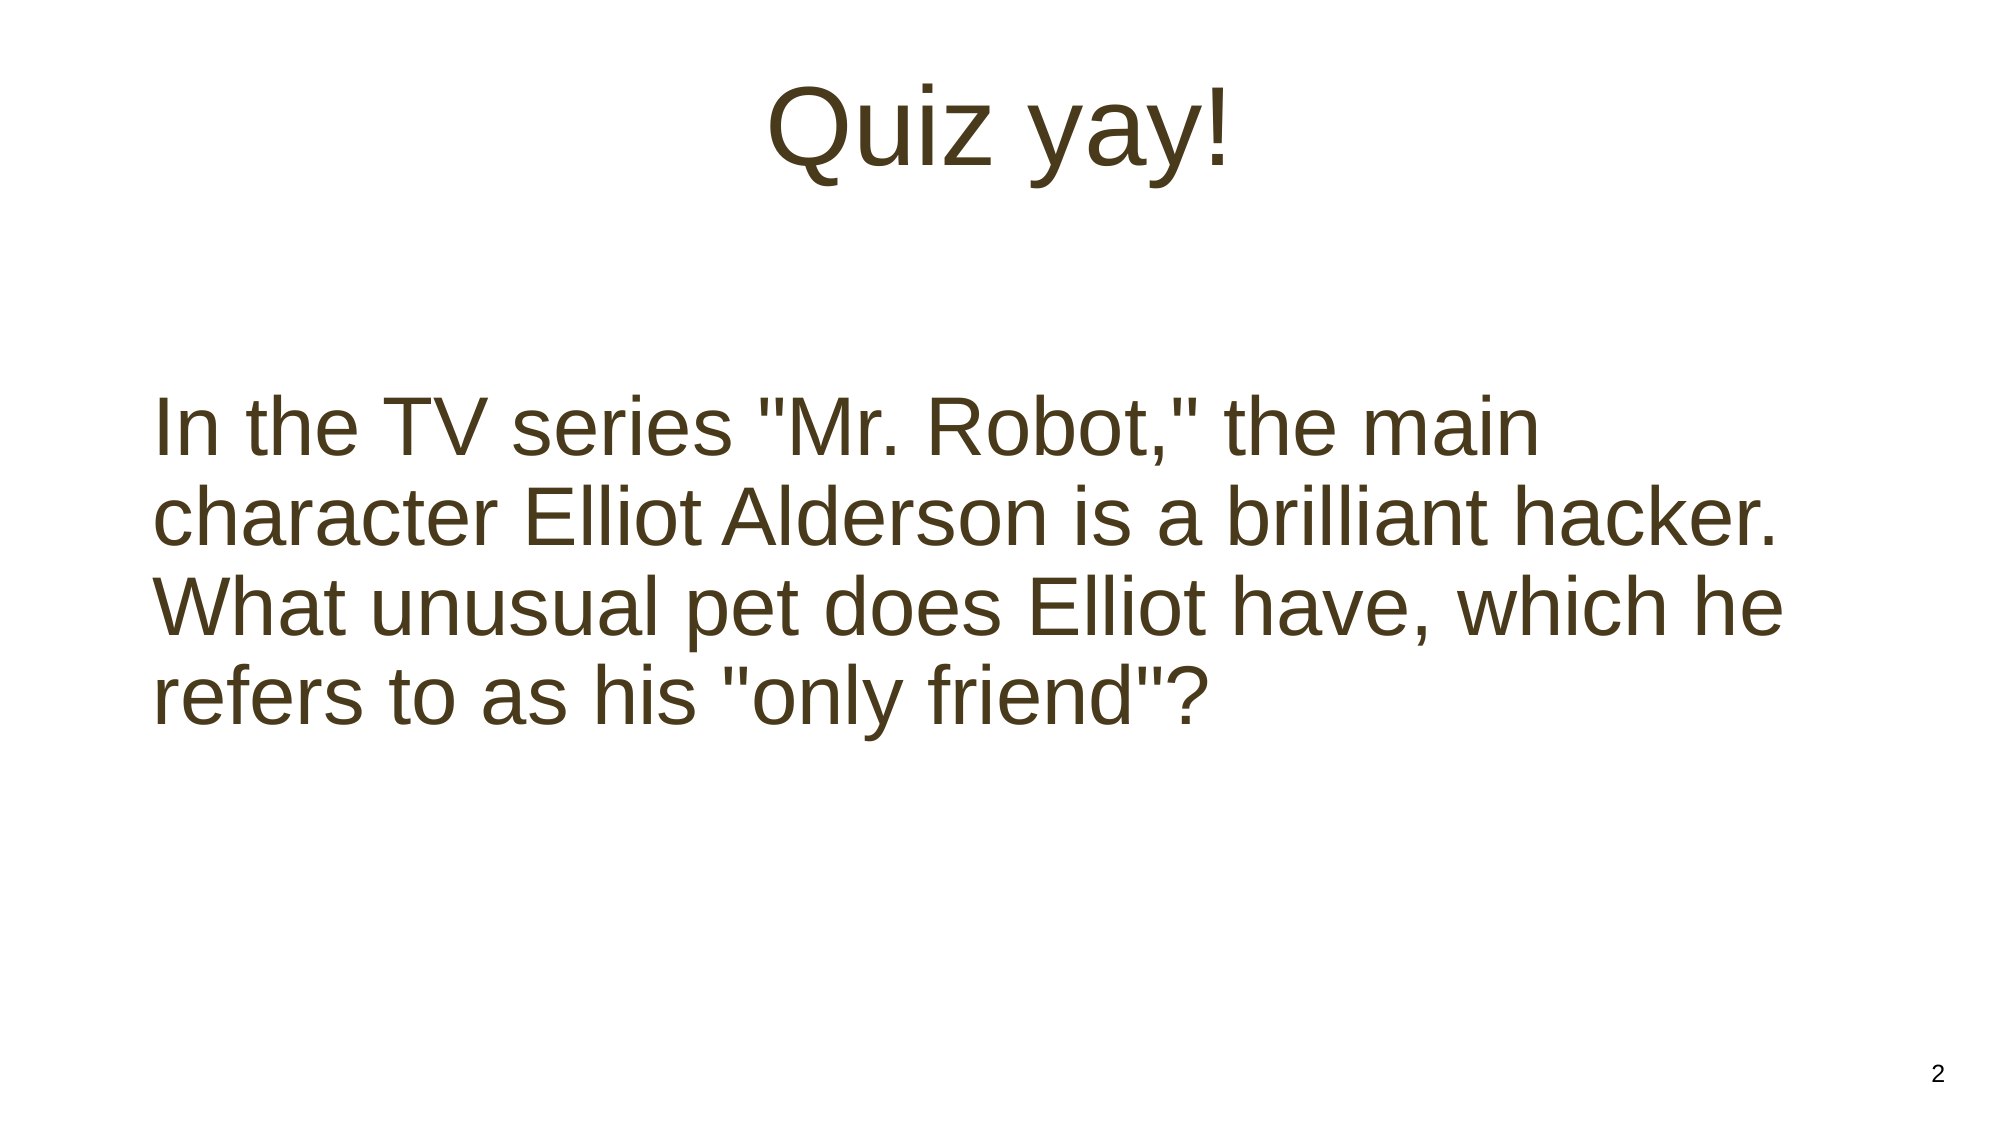

# Quiz yay!
In the TV series "Mr. Robot," the main character Elliot Alderson is a brilliant hacker. What unusual pet does Elliot have, which he refers to as his "only friend"?
2